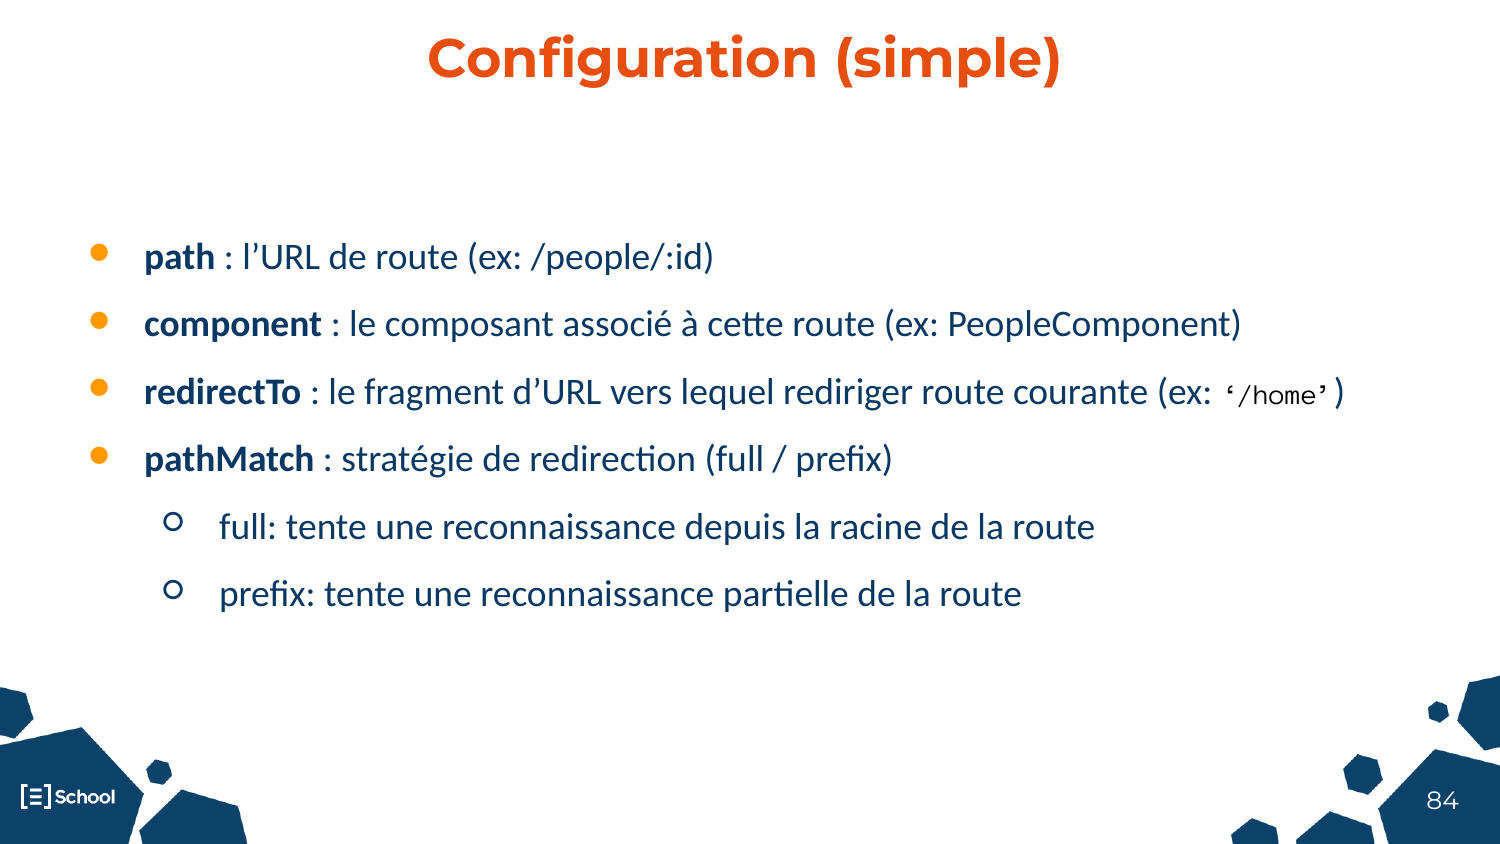

# Configuration (simple)
path : l’URL de route (ex: /people/:id)
component : le composant associé à cette route (ex: PeopleComponent)
redirectTo : le fragment d’URL vers lequel rediriger route courante (ex: ‘/home’)
pathMatch : stratégie de redirection (full / prefix)
full: tente une reconnaissance depuis la racine de la route
prefix: tente une reconnaissance partielle de la route

84